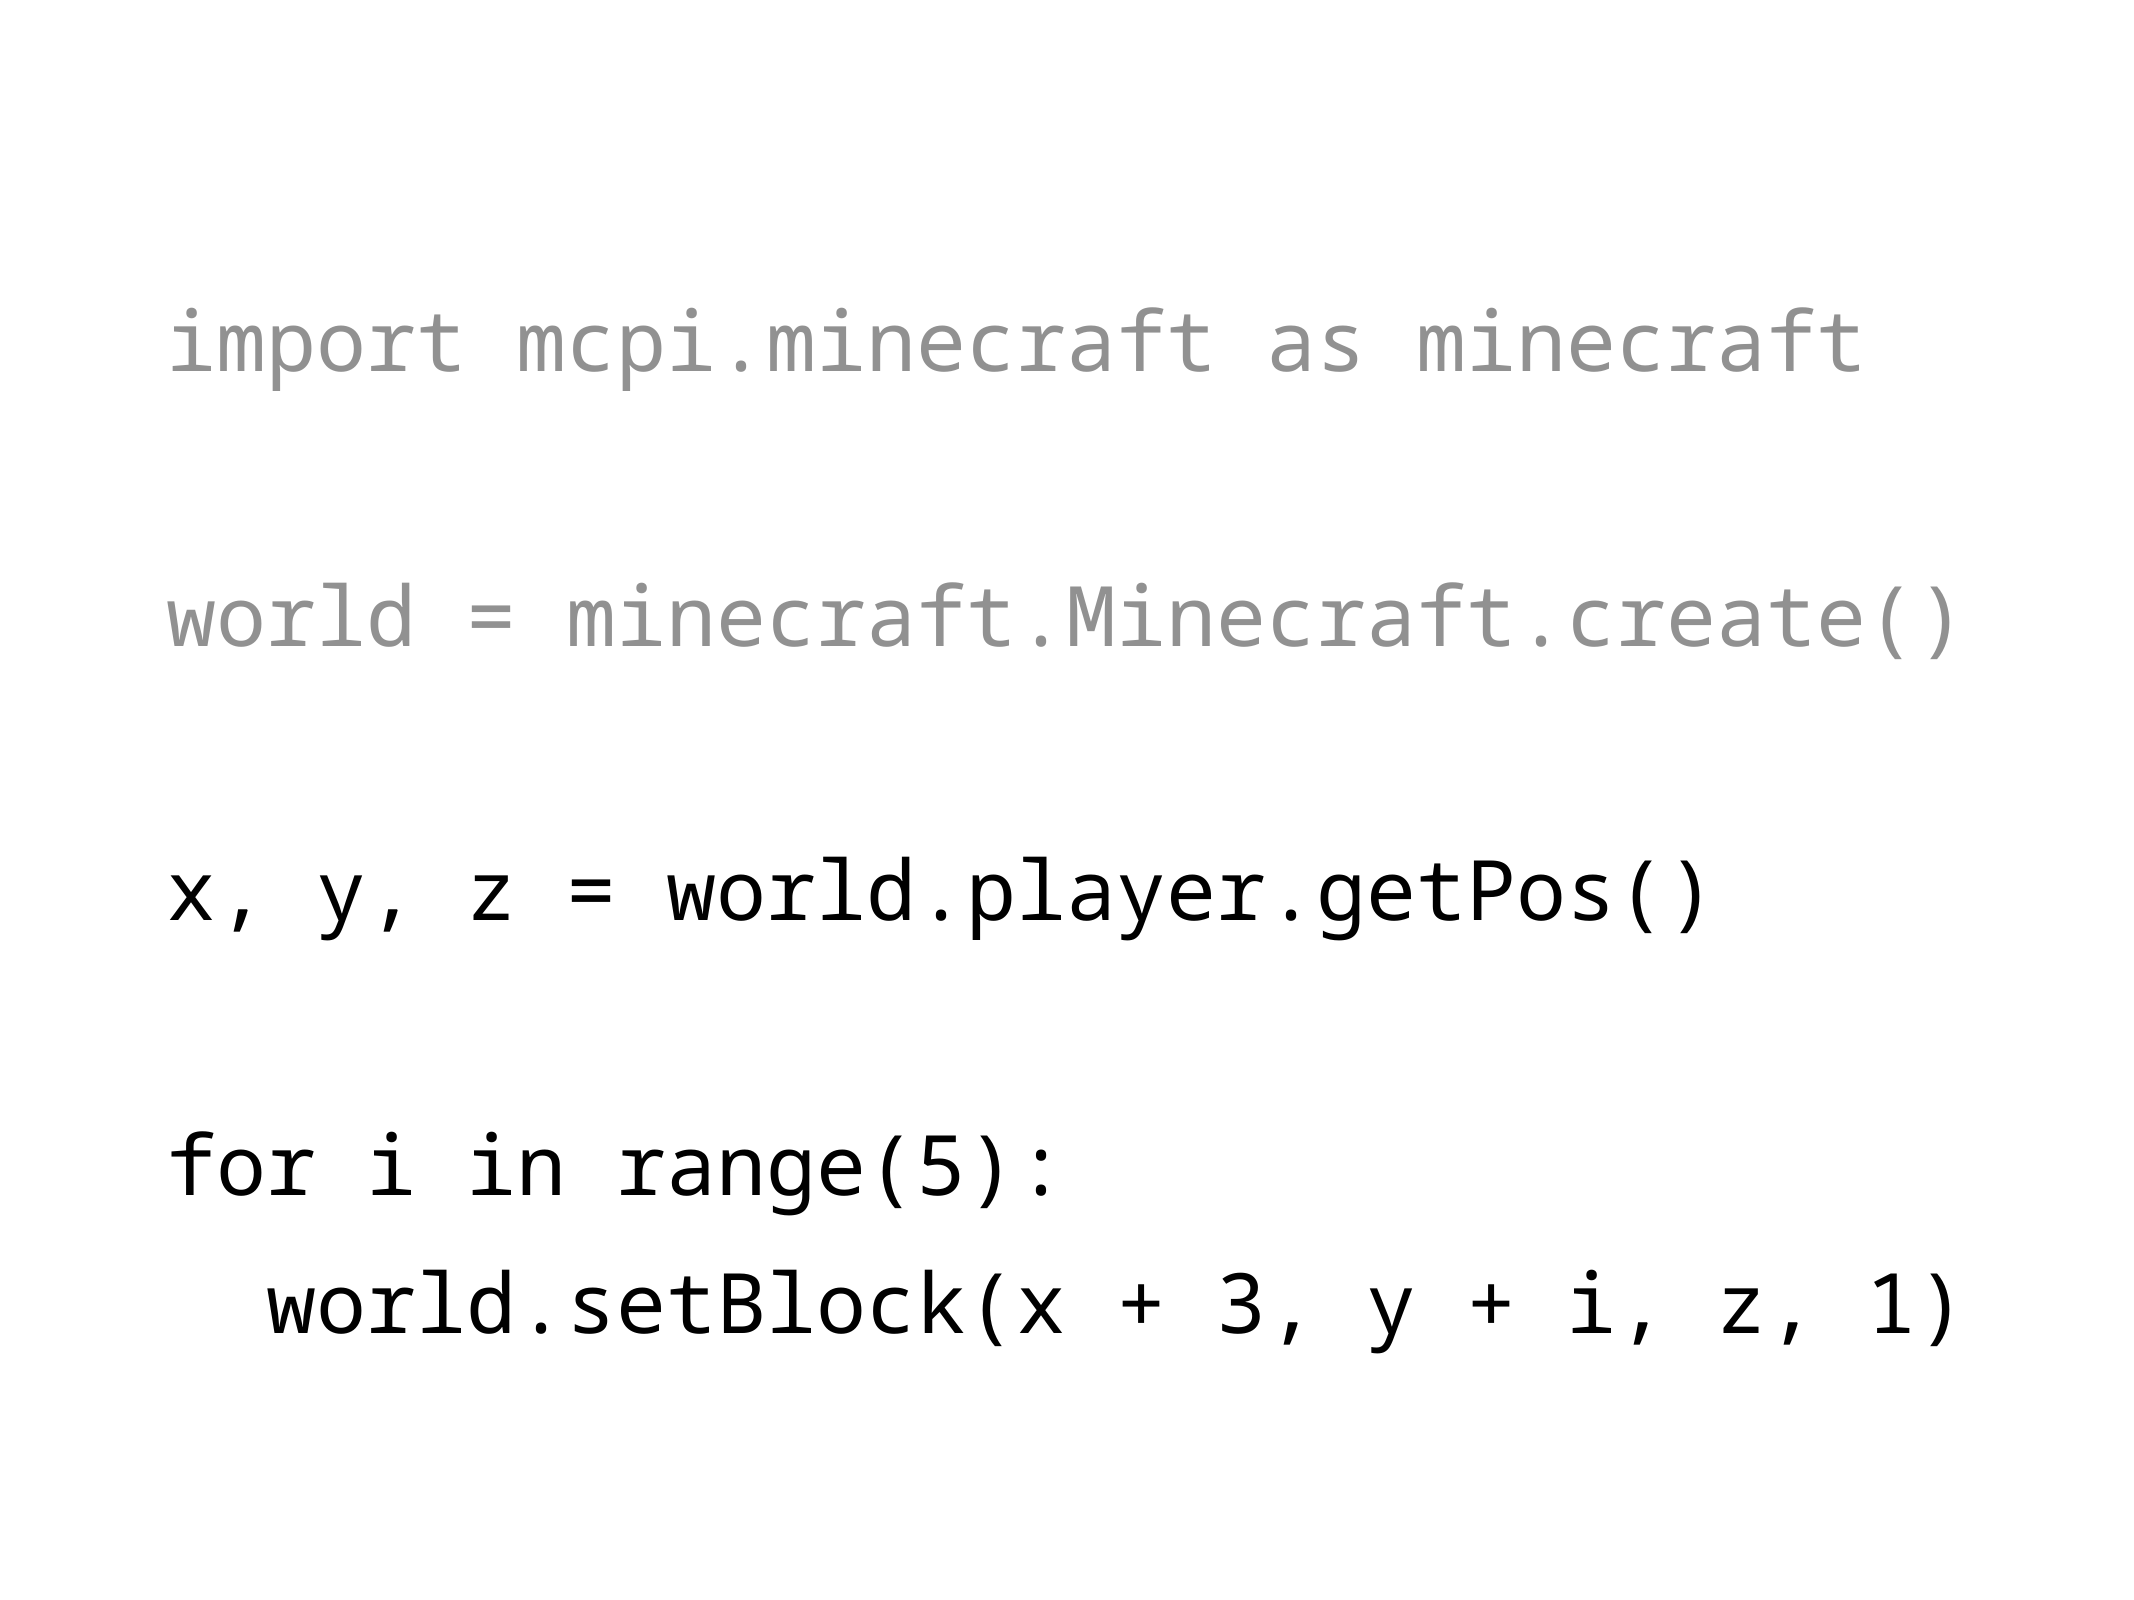

import mcpi.minecraft as minecraft

world = minecraft.Minecraft.create()

x, y, z = world.player.getPos()

for i in range(5):
  world.setBlock(x + 3, y + i, z, 1)